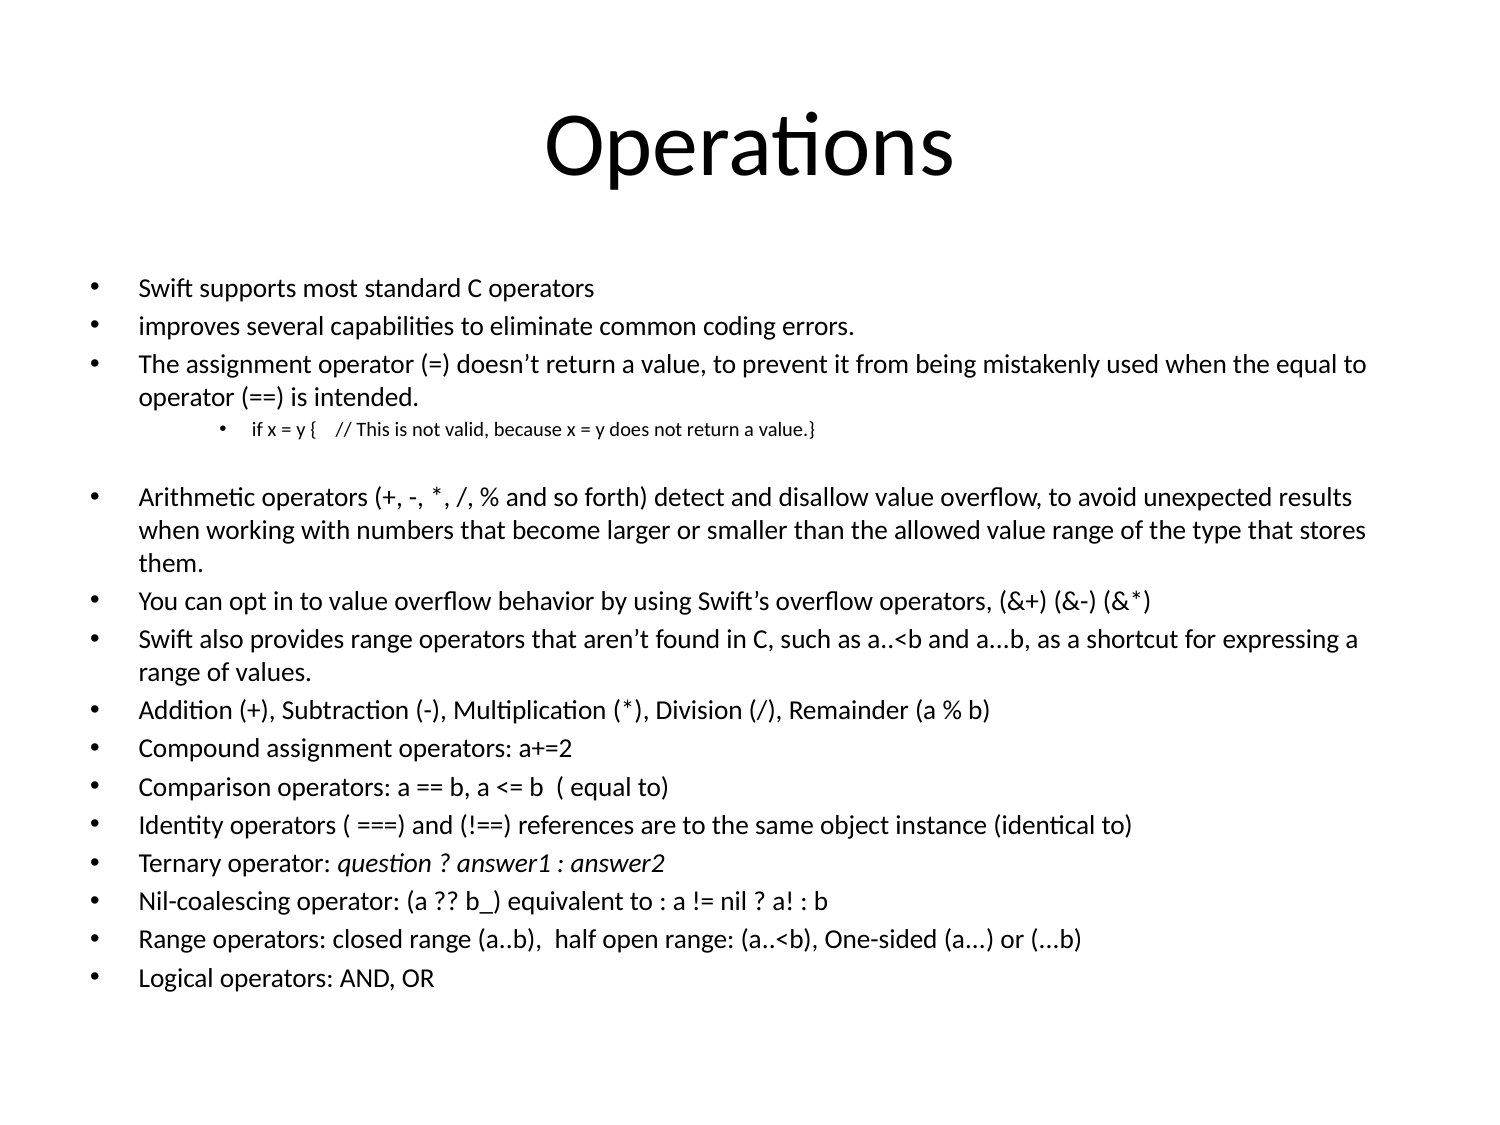

# Operations
Swift supports most standard C operators
improves several capabilities to eliminate common coding errors.
The assignment operator (=) doesn’t return a value, to prevent it from being mistakenly used when the equal to operator (==) is intended.
if x = y {    // This is not valid, because x = y does not return a value.}

Arithmetic operators (+, -, *, /, % and so forth) detect and disallow value overflow, to avoid unexpected results when working with numbers that become larger or smaller than the allowed value range of the type that stores them.
You can opt in to value overflow behavior by using Swift’s overflow operators, (&+) (&-) (&*)
Swift also provides range operators that aren’t found in C, such as a..<b and a...b, as a shortcut for expressing a range of values.
Addition (+), Subtraction (-), Multiplication (*), Division (/), Remainder (a % b)
Compound assignment operators: a+=2
Comparison operators: a == b, a <= b  ( equal to)
Identity operators ( ===) and (!==) references are to the same object instance (identical to)
Ternary operator: question ? answer1 : answer2
Nil-coalescing operator: (a ?? b_) equivalent to : a != nil ? a! : b
Range operators: closed range (a..b),  half open range: (a..<b), One-sided (a...) or (...b)
Logical operators: AND, OR